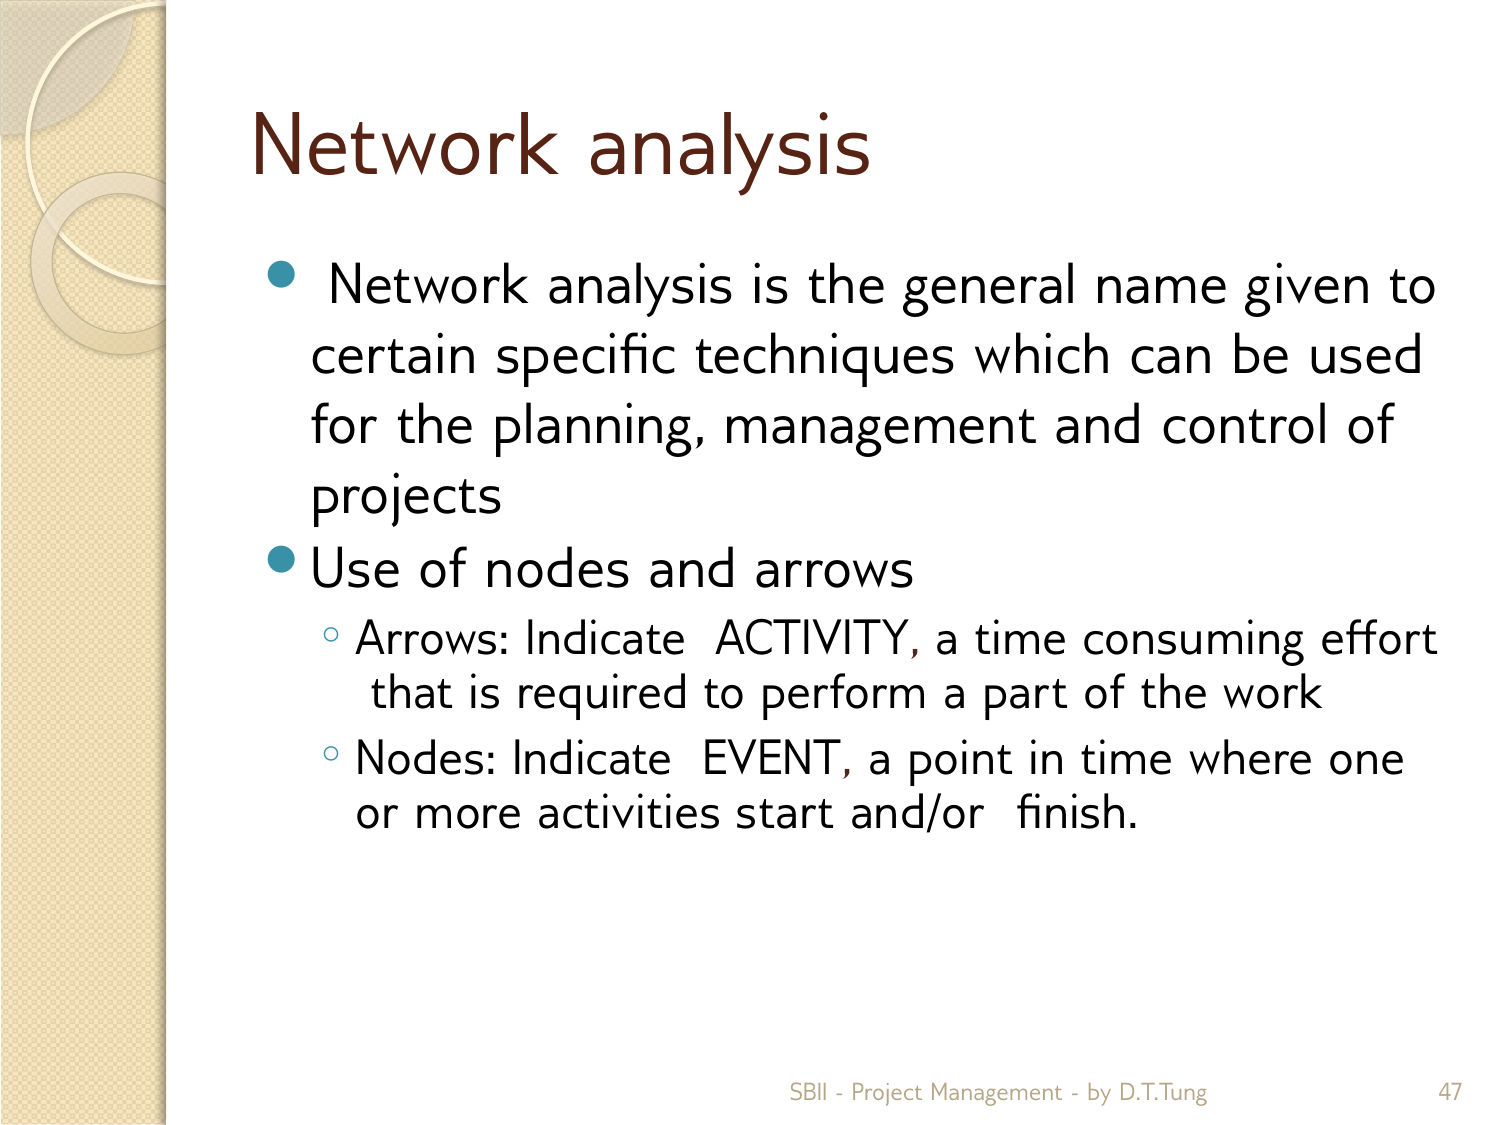

# Network analysis
 Network analysis is the general name given to certain specific techniques which can be used for the planning, management and control of projects
Use of nodes and arrows
Arrows: Indicate  ACTIVITY, a time consuming effort  that is required to perform a part of the work
Nodes: Indicate  EVENT, a point in time where one or more activities start and/or  finish.

SBII - Project Management - by D.T.Tung
47